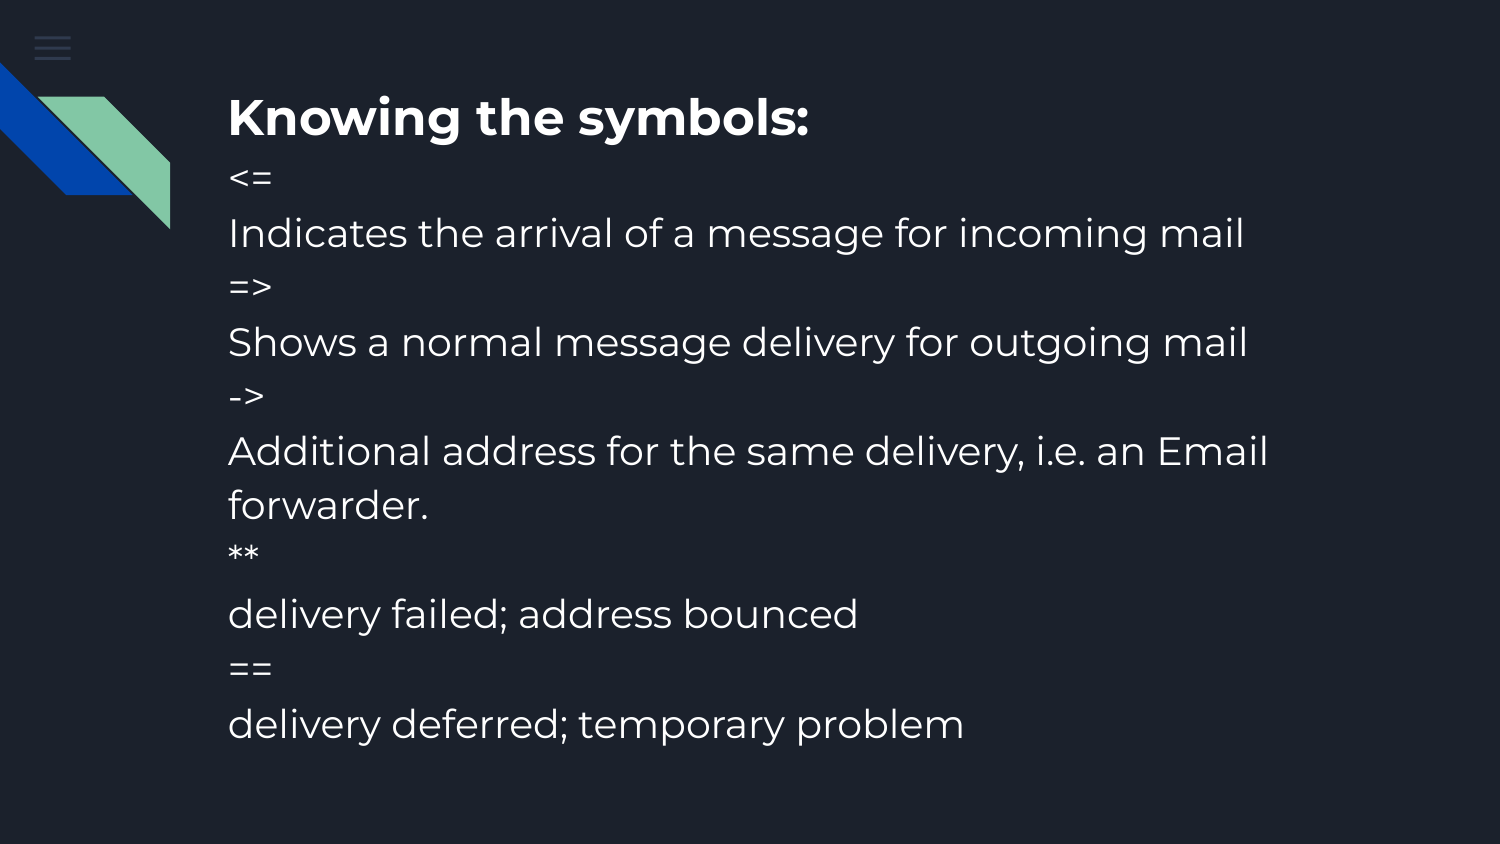

# Knowing the symbols:
<=
Indicates the arrival of a message for incoming mail
=>
Shows a normal message delivery for outgoing mail
->
Additional address for the same delivery, i.e. an Email forwarder.
**
delivery failed; address bounced
==
delivery deferred; temporary problem